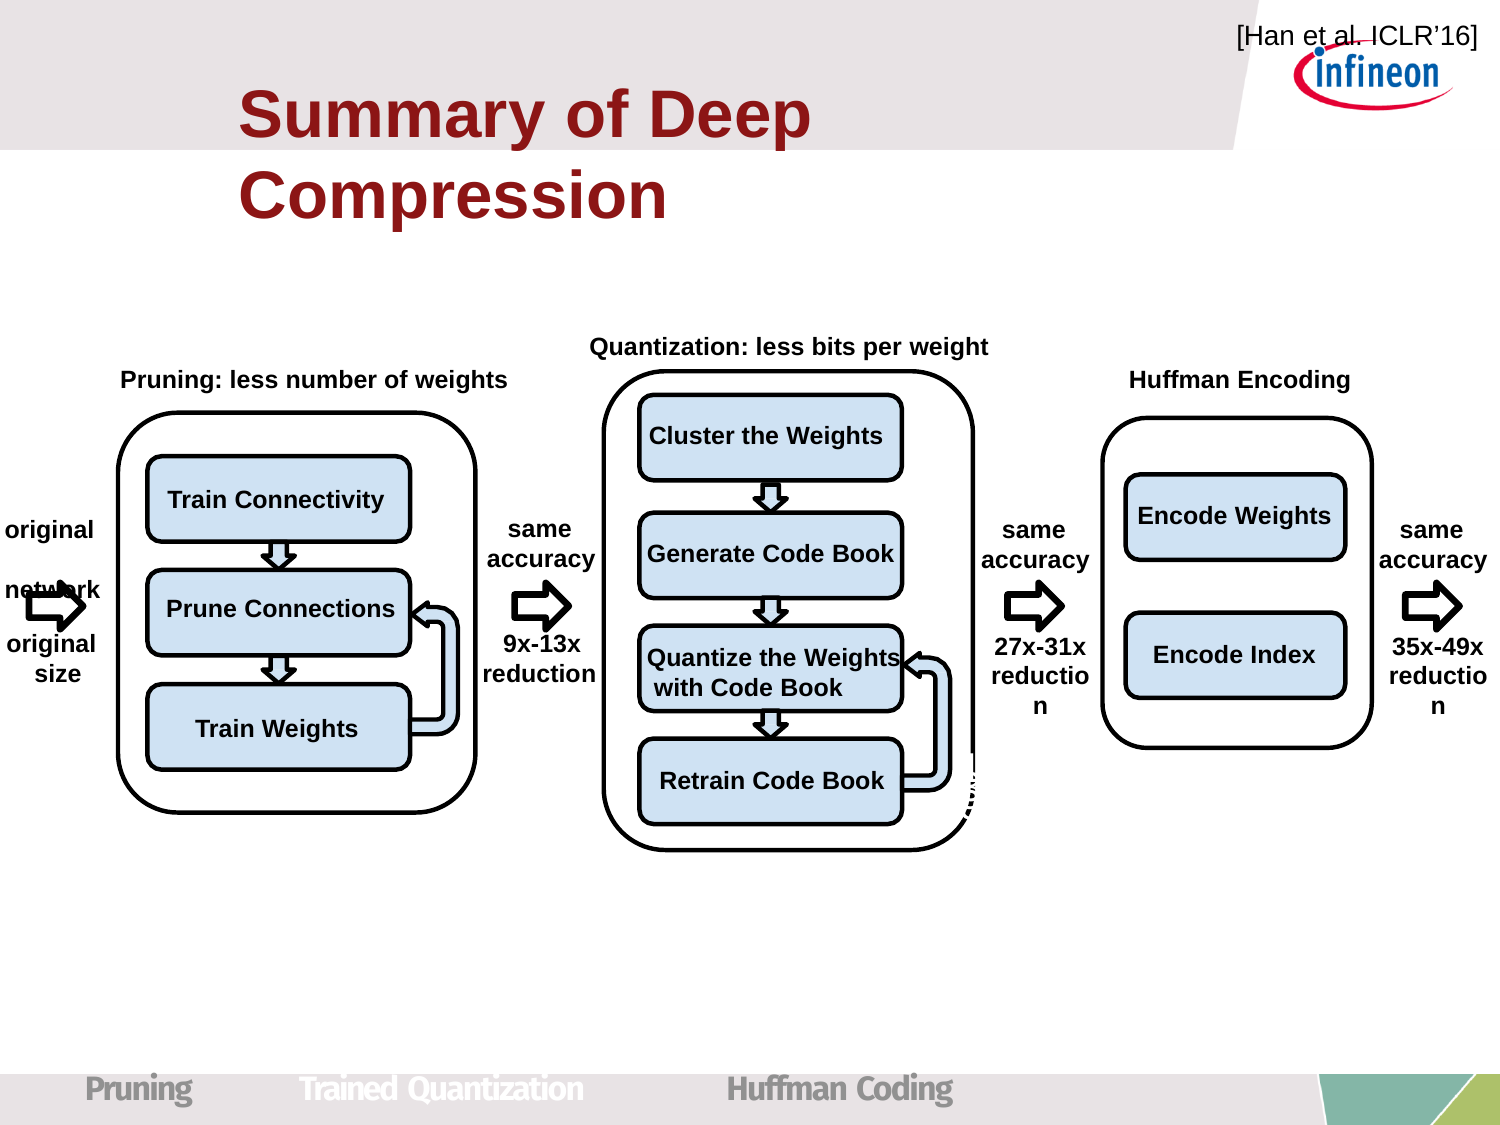

# [Han et al. ICLR’16]
Summary	of Deep Compression
Quantization: less bits per weight
Pruning: less number of weights
Huffman Encoding

Cluster the Weights

Train Connectivity

Encode Weights
same  accuracy
same  accuracy
same  accuracy
original  network

Generate Code Book

Prune Connections

original  size
9x-13x  reduction
27x-31x
reduction
35x-49x
reduction
Encode Index
Quantize the Weights  with Code Book

Train Weights
139

Retrain Code Book
Pruning
Trained Quantization
Huffman Coding